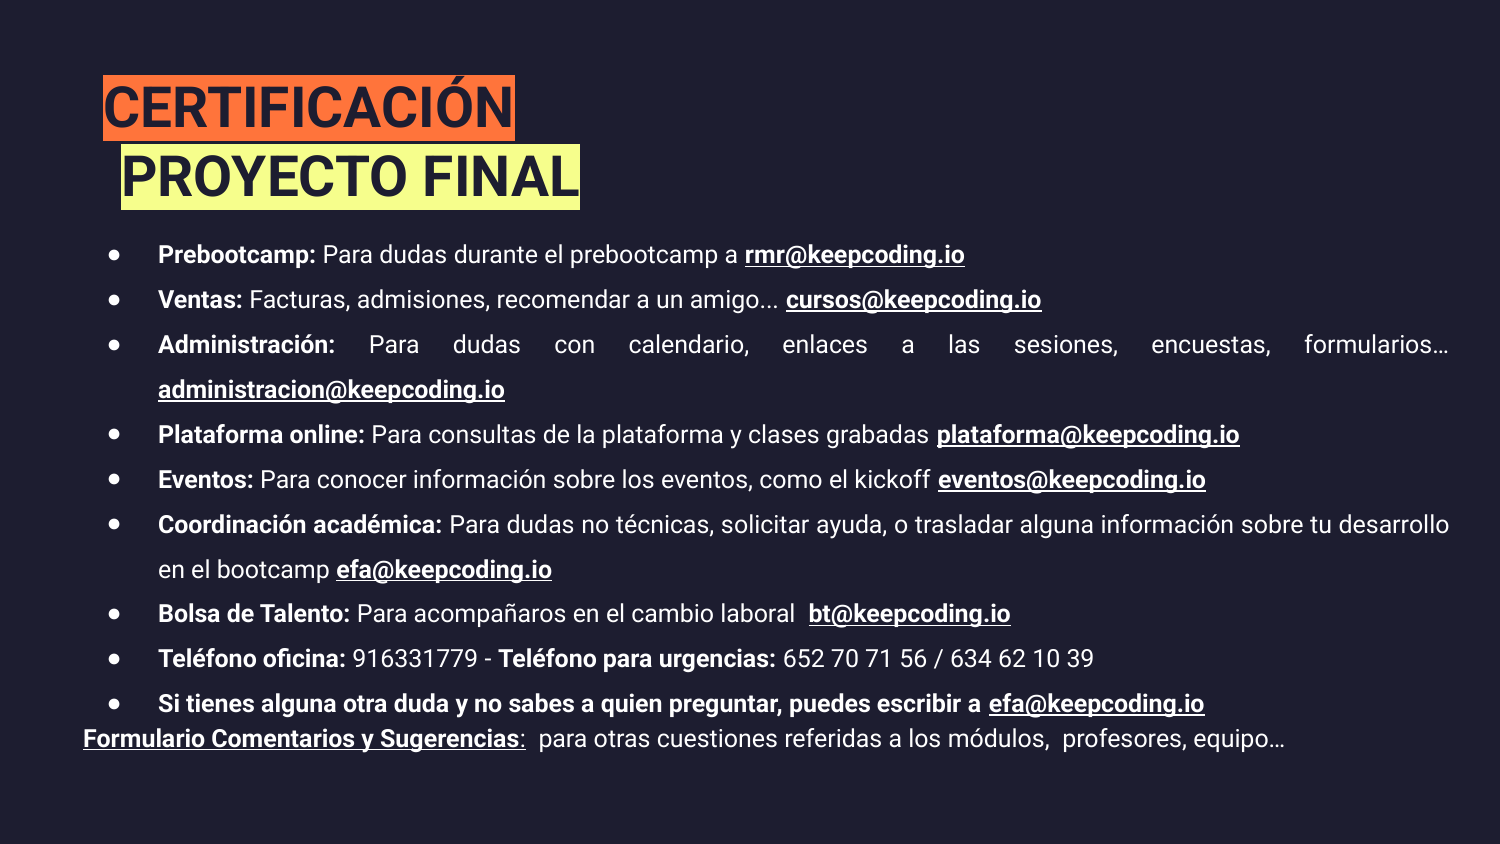

# CERTIFICACIÓN
PROYECTO FINAL

Prebootcamp: Para dudas durante el prebootcamp a rmr@keepcoding.io
Ventas: Facturas, admisiones, recomendar a un amigo... cursos@keepcoding.io
Administración: Para dudas con calendario, enlaces a las sesiones, encuestas, formularios… administracion@keepcoding.io
Plataforma online: Para consultas de la plataforma y clases grabadas plataforma@keepcoding.io
Eventos: Para conocer información sobre los eventos, como el kickoff eventos@keepcoding.io
Coordinación académica: Para dudas no técnicas, solicitar ayuda, o trasladar alguna información sobre tu desarrollo en el bootcamp efa@keepcoding.io
Bolsa de Talento: Para acompañaros en el cambio laboral  bt@keepcoding.io
Teléfono oficina: 916331779 - Teléfono para urgencias: 652 70 71 56 / 634 62 10 39
Si tienes alguna otra duda y no sabes a quien preguntar, puedes escribir a efa@keepcoding.io
Formulario Comentarios y Sugerencias:  para otras cuestiones referidas a los módulos,  profesores, equipo…